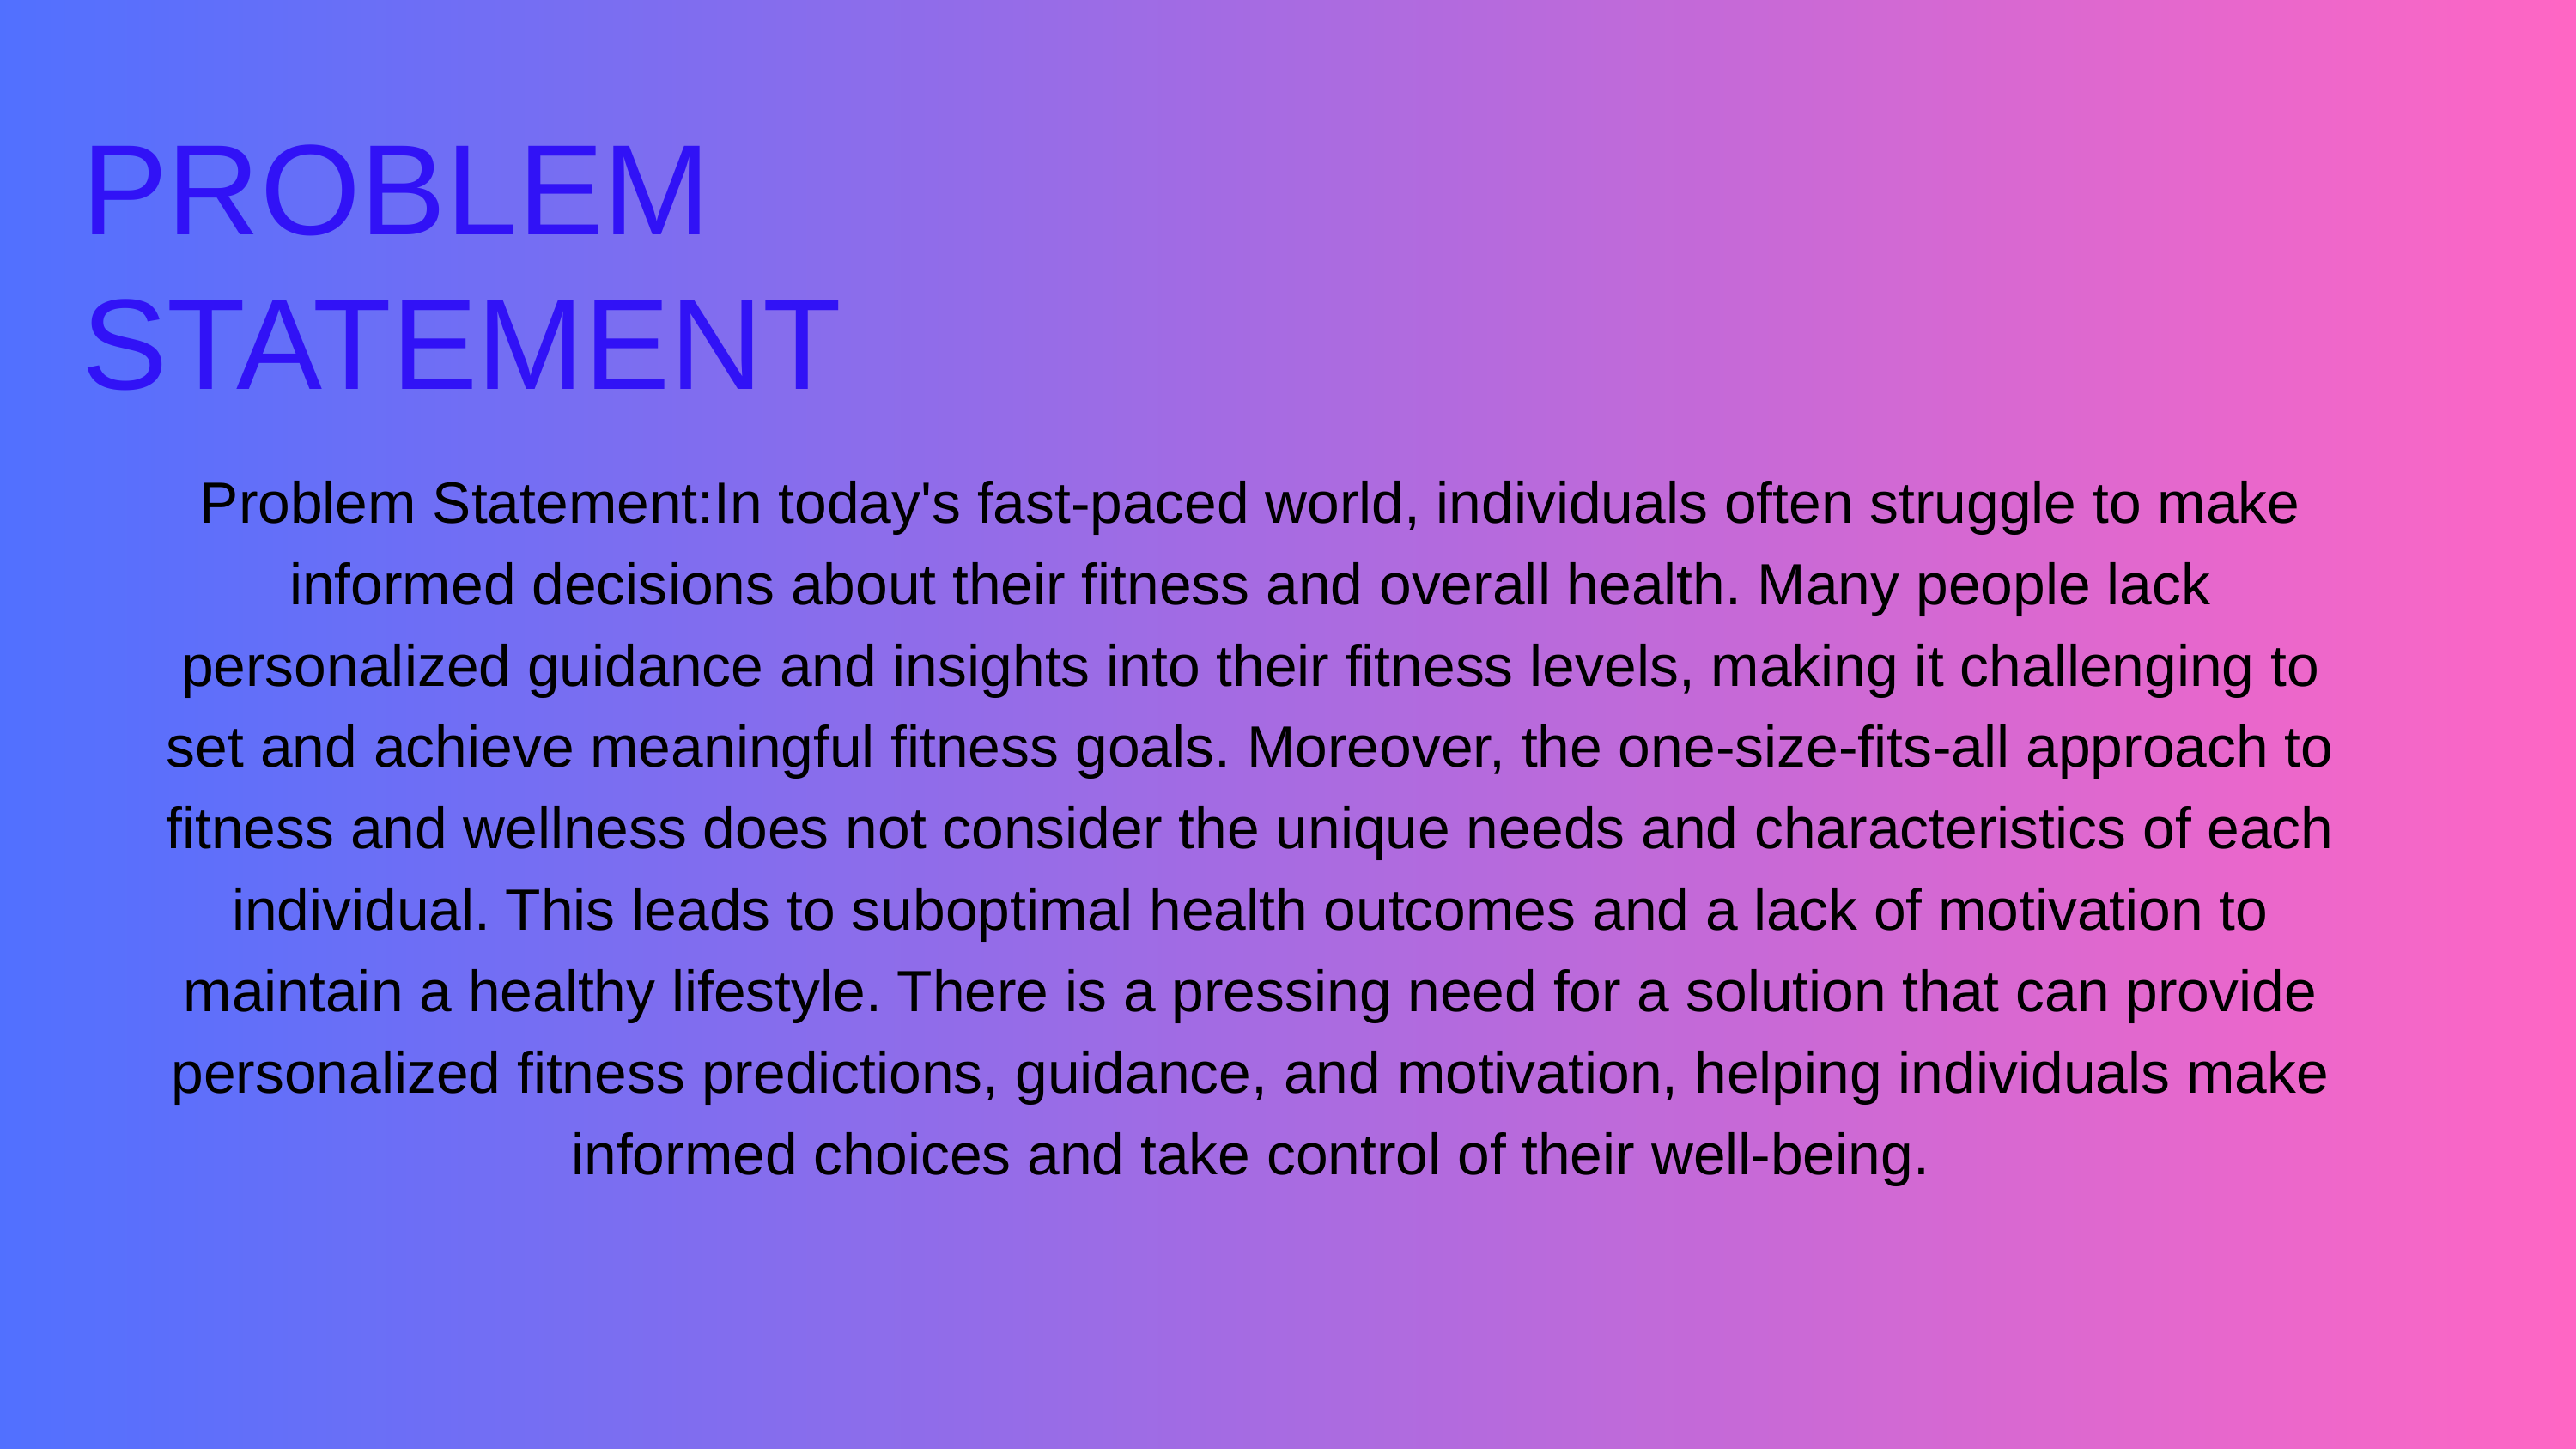

PROBLEM
STATEMENT
Problem Statement:In today's fast-paced world, individuals often struggle to make informed decisions about their fitness and overall health. Many people lack personalized guidance and insights into their fitness levels, making it challenging to set and achieve meaningful fitness goals. Moreover, the one-size-fits-all approach to fitness and wellness does not consider the unique needs and characteristics of each individual. This leads to suboptimal health outcomes and a lack of motivation to maintain a healthy lifestyle. There is a pressing need for a solution that can provide personalized fitness predictions, guidance, and motivation, helping individuals make informed choices and take control of their well-being.